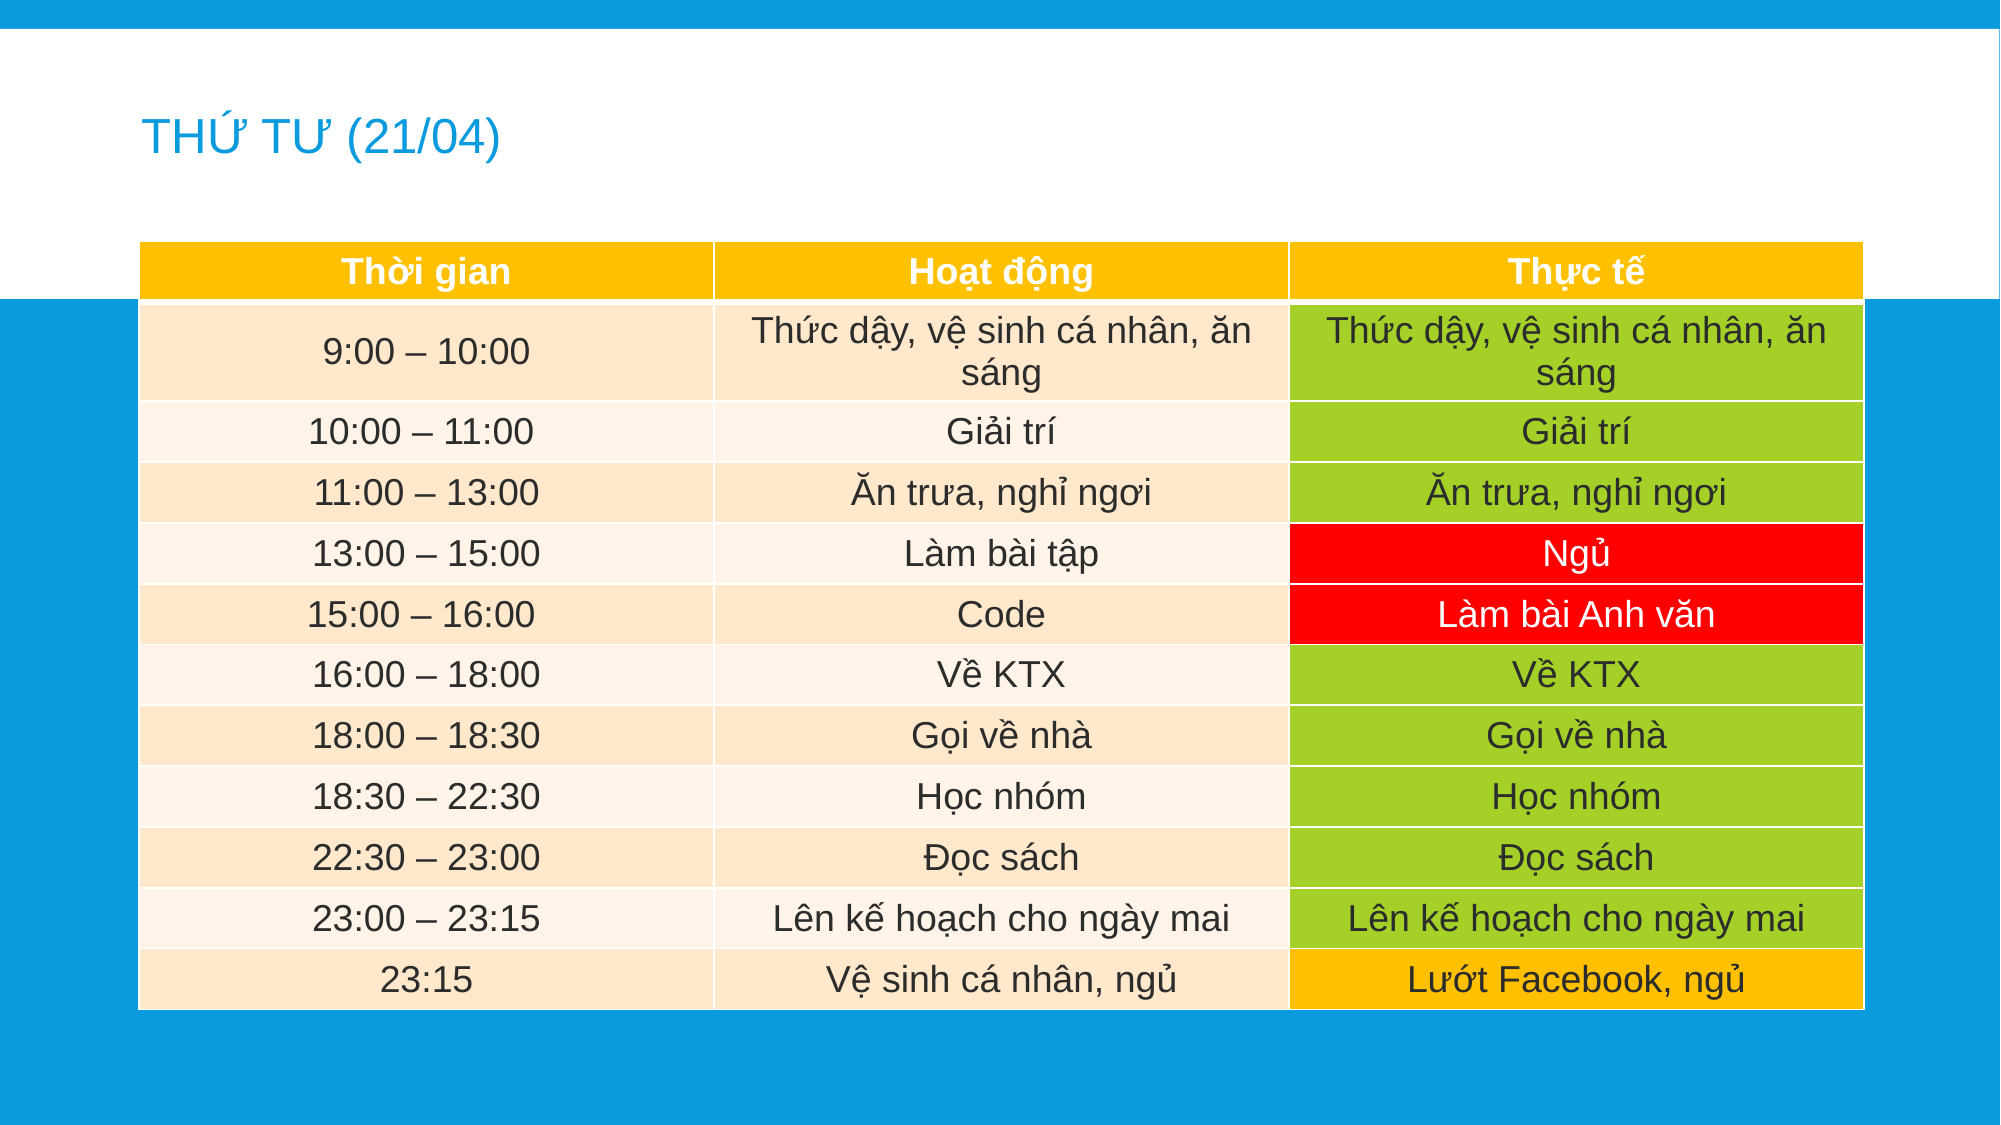

# THỨ TƯ (21/04)
| Thời gian | Hoạt động | Thực tế |
| --- | --- | --- |
| 9:00 – 10:00 | Thức dậy, vệ sinh cá nhân, ăn sáng | Thức dậy, vệ sinh cá nhân, ăn sáng |
| 10:00 – 11:00 | Giải trí | Giải trí |
| 11:00 – 13:00 | Ăn trưa, nghỉ ngơi | Ăn trưa, nghỉ ngơi |
| 13:00 – 15:00 | Làm bài tập | Ngủ |
| 15:00 – 16:00 | Code | Làm bài Anh văn |
| 16:00 – 18:00 | Về KTX | Về KTX |
| 18:00 – 18:30 | Gọi về nhà | Gọi về nhà |
| 18:30 – 22:30 | Học nhóm | Học nhóm |
| 22:30 – 23:00 | Đọc sách | Đọc sách |
| 23:00 – 23:15 | Lên kế hoạch cho ngày mai | Lên kế hoạch cho ngày mai |
| 23:15 | Vệ sinh cá nhân, ngủ | Lướt Facebook, ngủ |